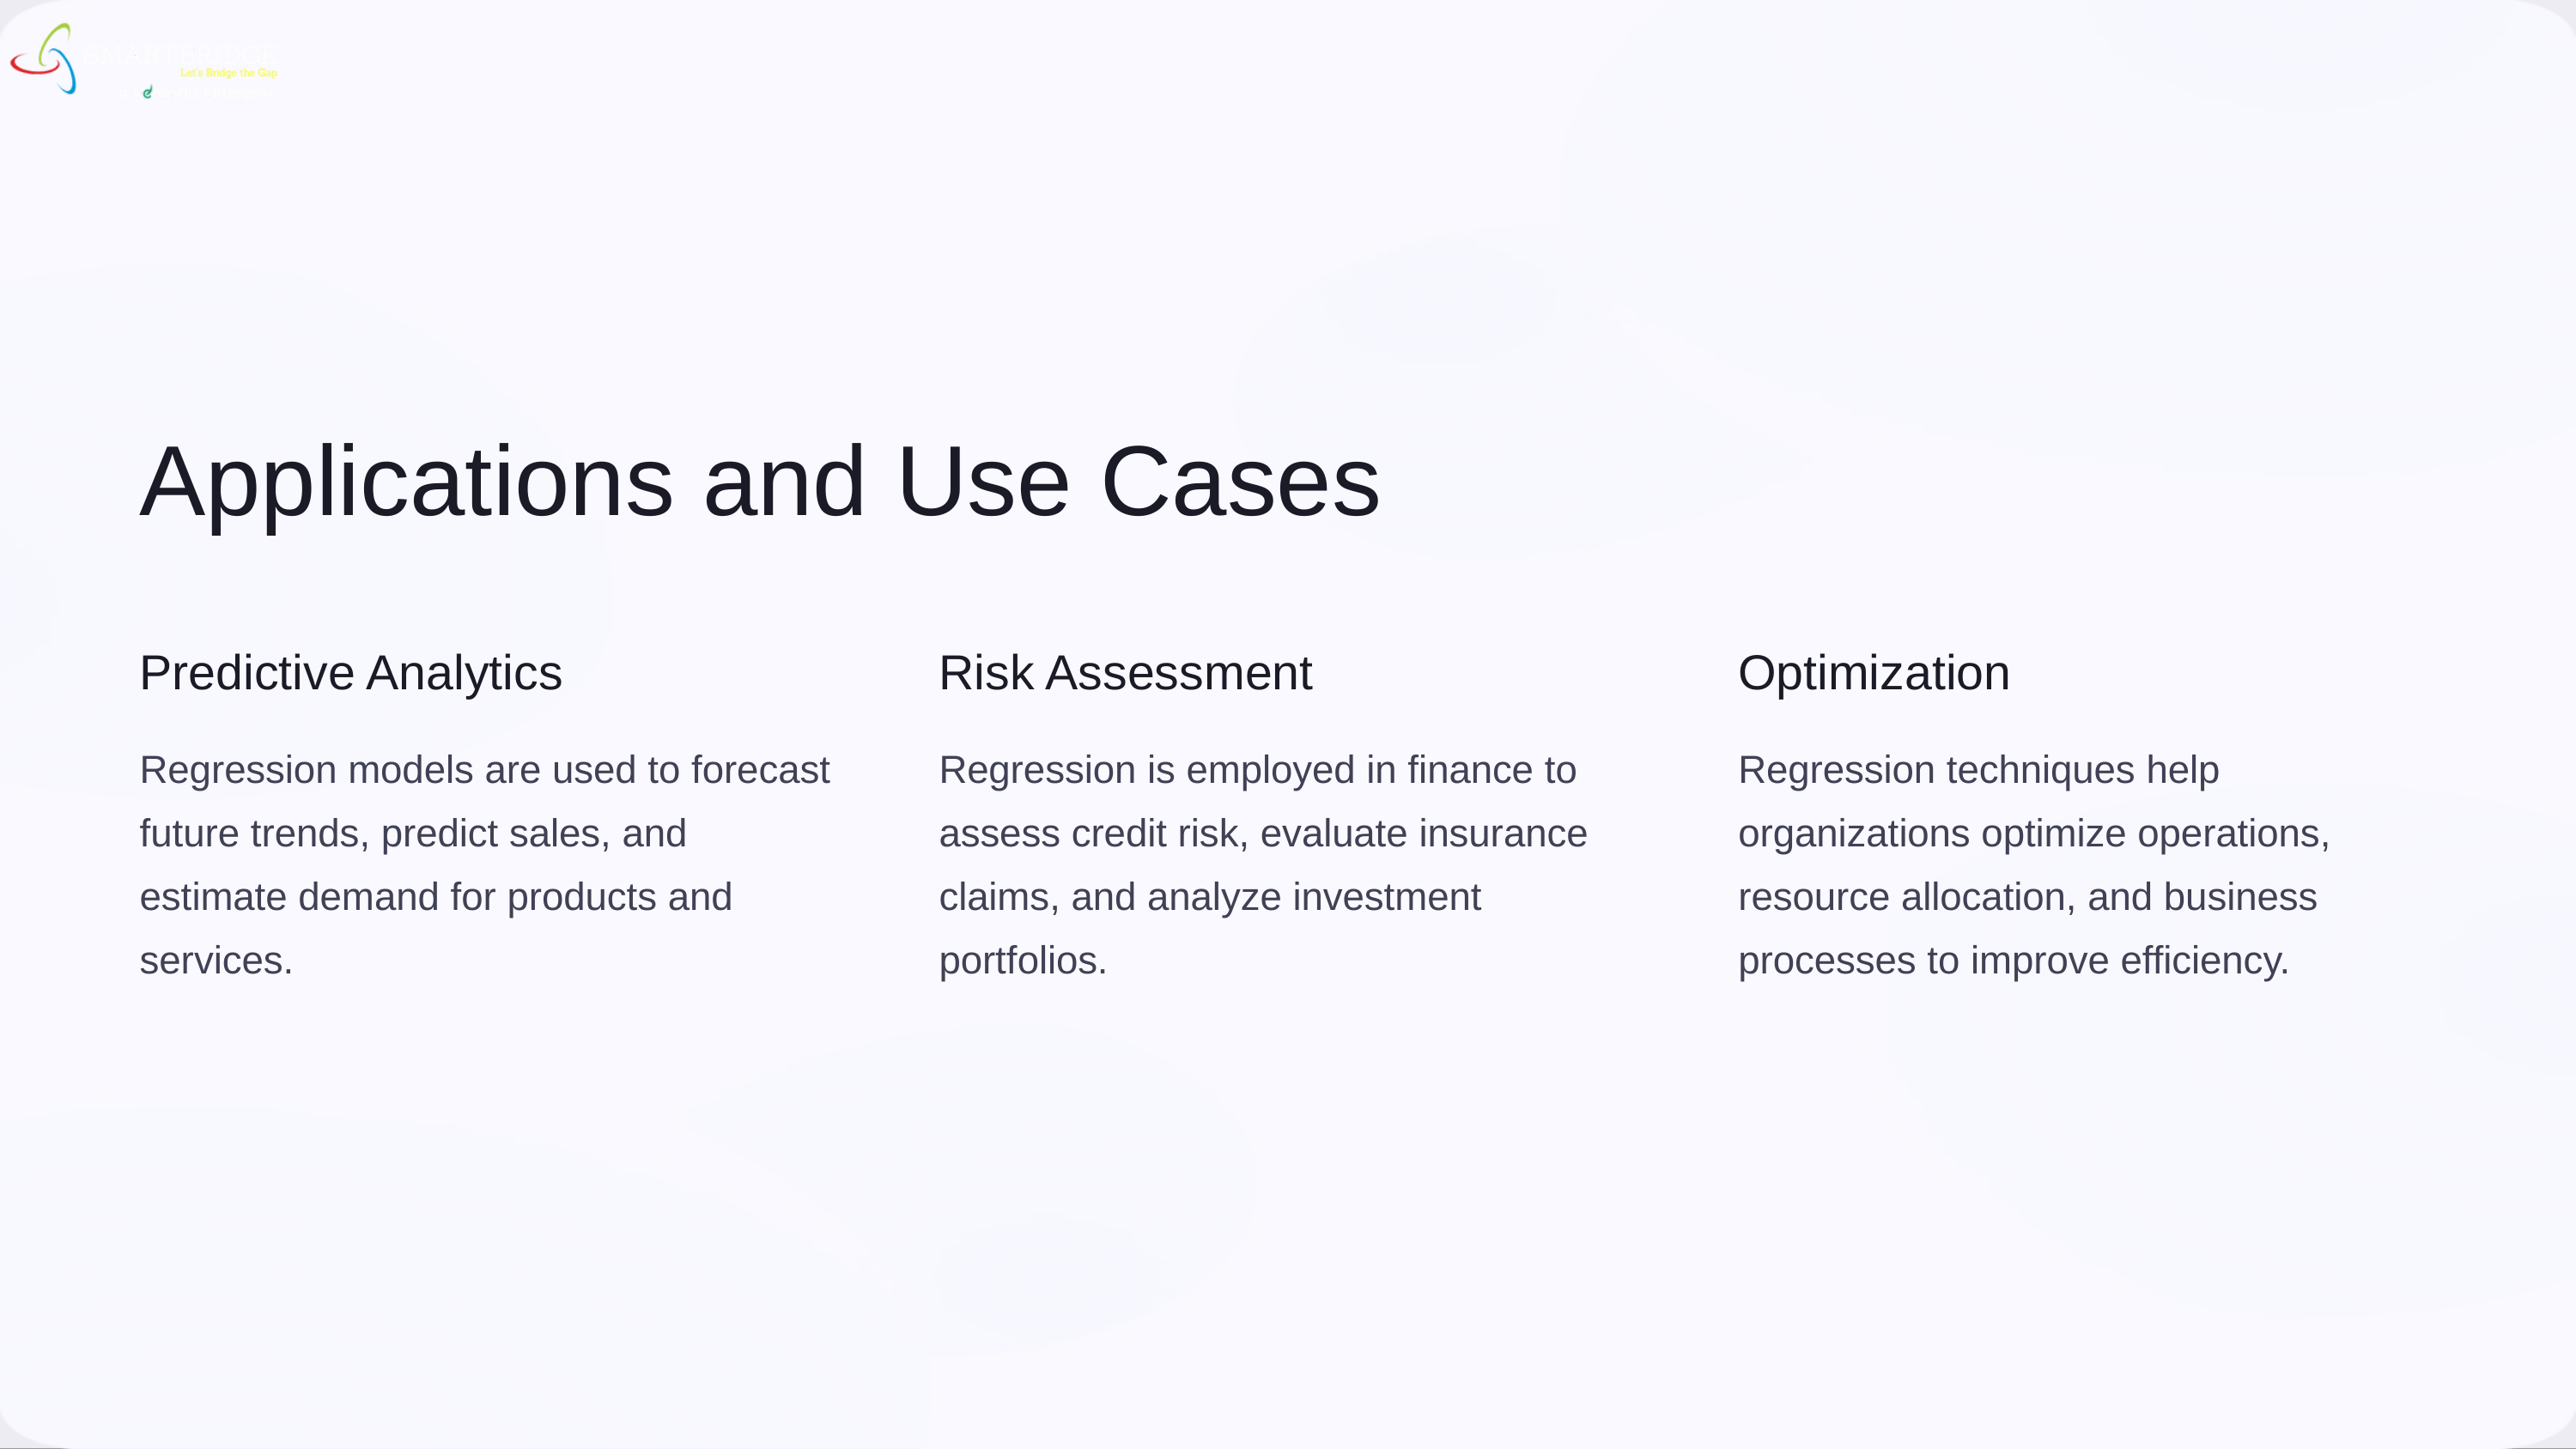

Applications and Use Cases
Predictive Analytics
Risk Assessment
Optimization
Regression models are used to forecast future trends, predict sales, and estimate demand for products and services.
Regression is employed in finance to assess credit risk, evaluate insurance claims, and analyze investment portfolios.
Regression techniques help organizations optimize operations, resource allocation, and business processes to improve efficiency.